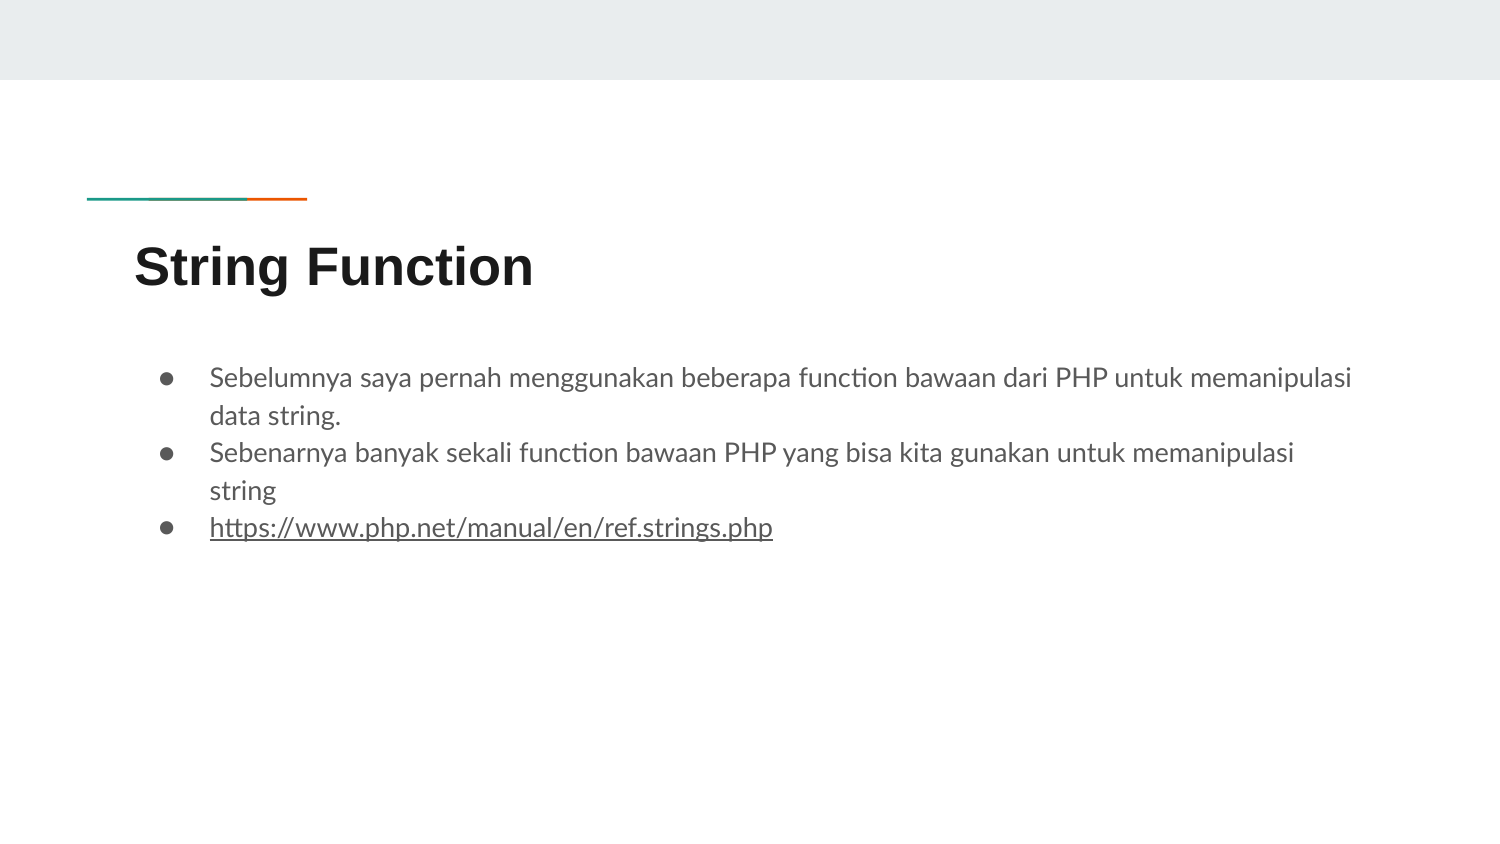

# String Function
Sebelumnya saya pernah menggunakan beberapa function bawaan dari PHP untuk memanipulasi data string.
Sebenarnya banyak sekali function bawaan PHP yang bisa kita gunakan untuk memanipulasi string
https://www.php.net/manual/en/ref.strings.php